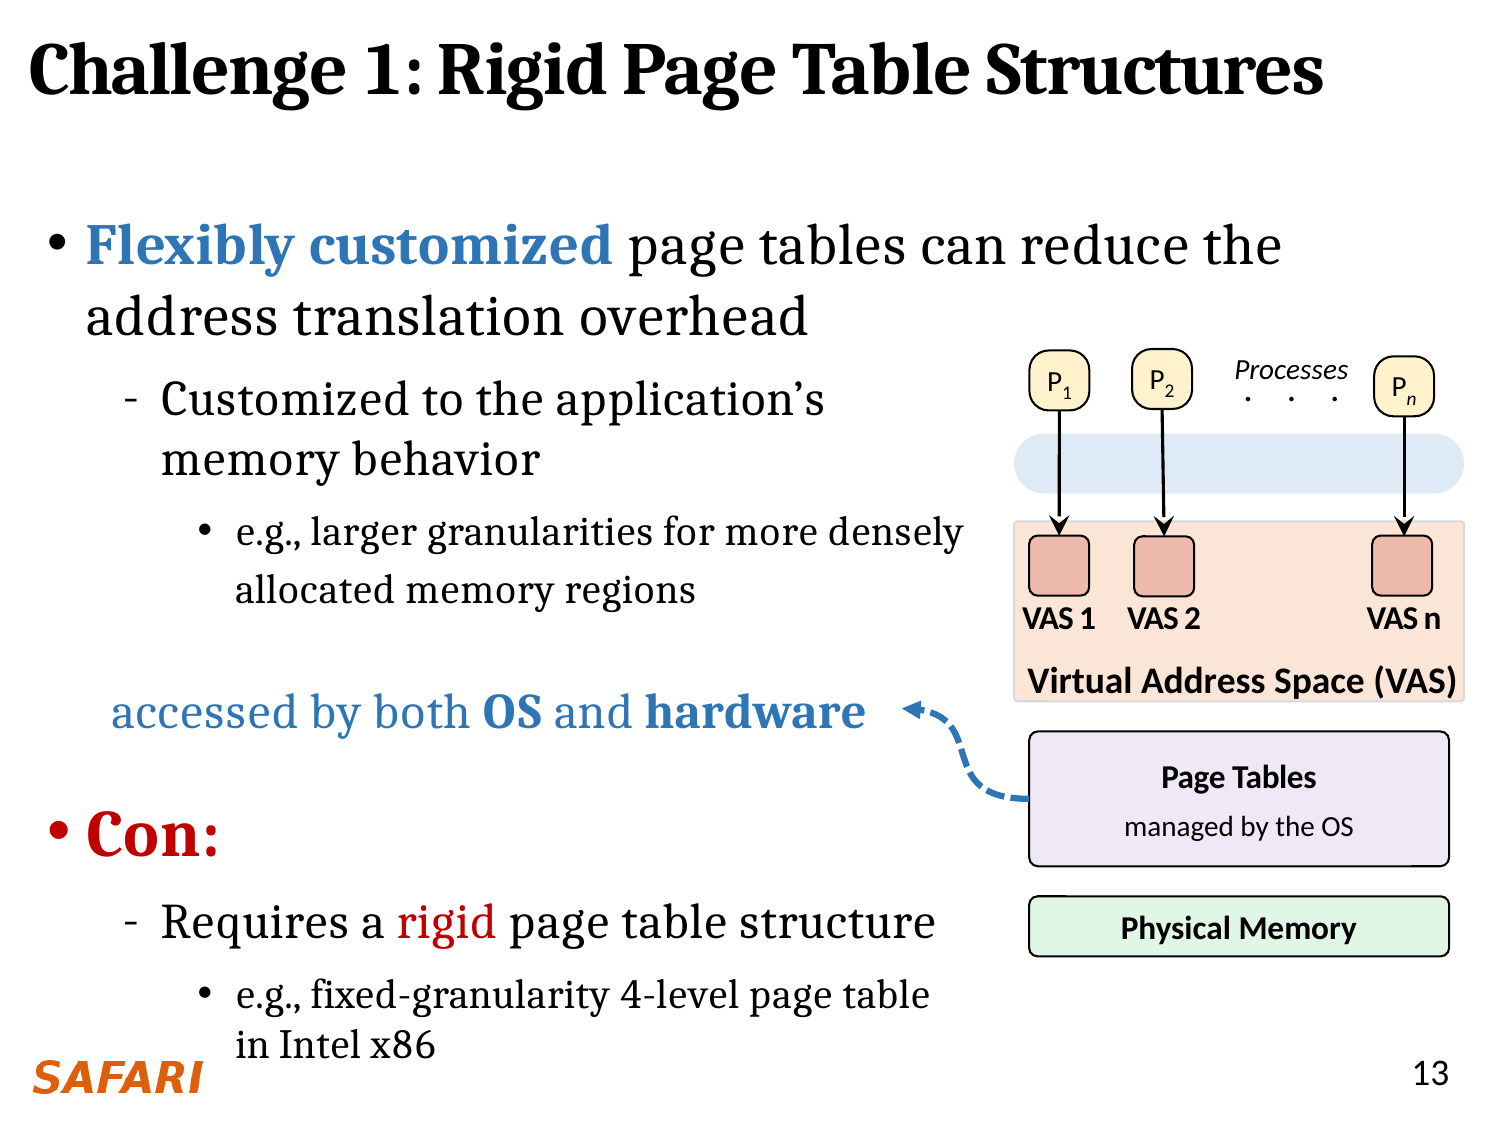

# Challenge 1: Rigid Page Table Structures

Flexibly customized page tables can reduce the address translation overhead
Customized to the application’s
memory behavior
e.g., larger granularities for more densely
    allocated memory regions

Con:
Requires a rigid page table structure
e.g., fixed-granularity 4-level page table
in Intel x86

P2
Processes
P1
.    .    .
Pn

Virtual Address Space (VAS)

VAS 1
VAS 2
VAS n
Page Tables
managed by the OS
Physical Memory

accessed by both OS and hardware

13